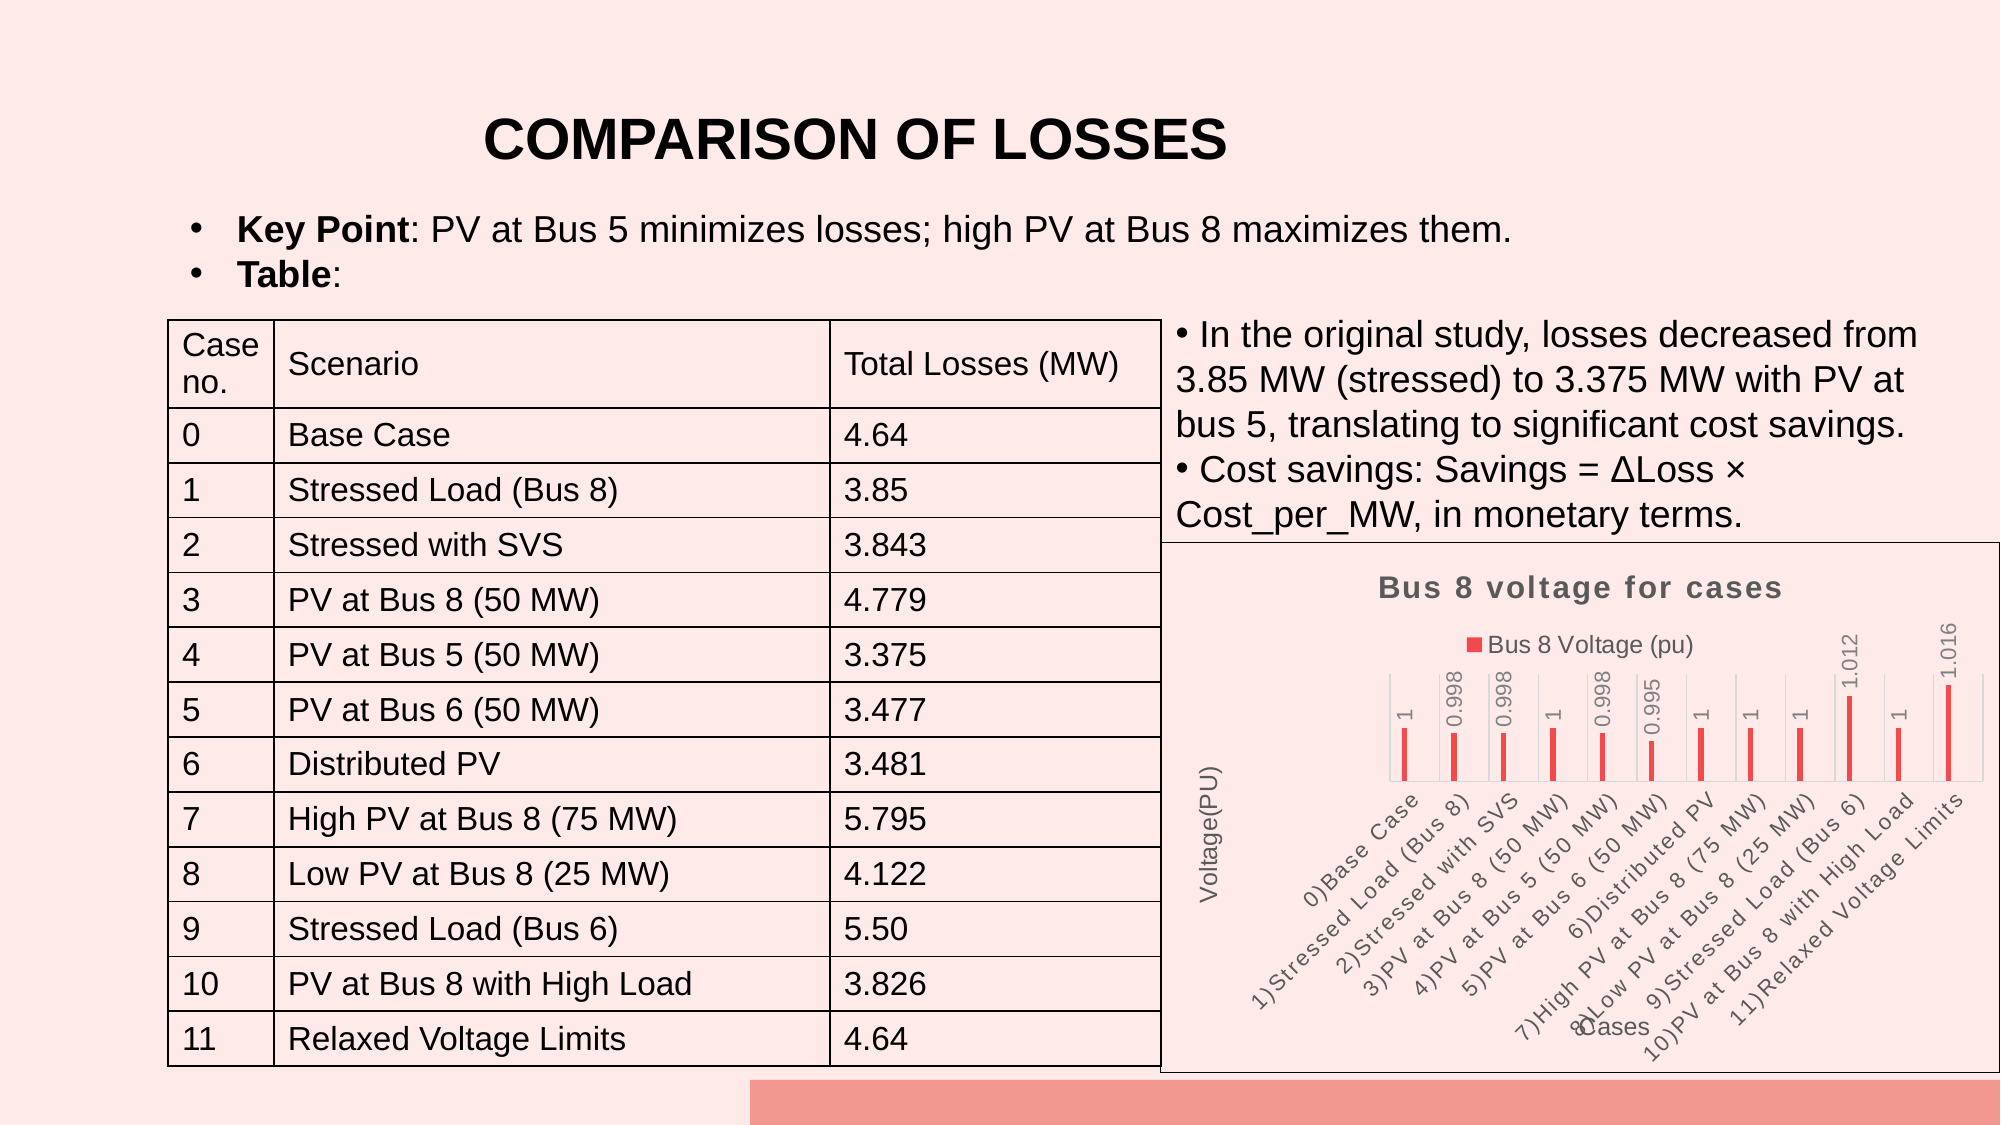

# Comparison of Losses
Key Point: PV at Bus 5 minimizes losses; high PV at Bus 8 maximizes them.
Table:
 In the original study, losses decreased from 3.85 MW (stressed) to 3.375 MW with PV at bus 5, translating to significant cost savings.
 Cost savings: Savings = ΔLoss × Cost_per_MW, in monetary terms.

| Case no. | Scenario | Total Losses (MW) |
| --- | --- | --- |
| 0 | Base Case | 4.64 |
| 1 | Stressed Load (Bus 8) | 3.85 |
| 2 | Stressed with SVS | 3.843 |
| 3 | PV at Bus 8 (50 MW) | 4.779 |
| 4 | PV at Bus 5 (50 MW) | 3.375 |
| 5 | PV at Bus 6 (50 MW) | 3.477 |
| 6 | Distributed PV | 3.481 |
| 7 | High PV at Bus 8 (75 MW) | 5.795 |
| 8 | Low PV at Bus 8 (25 MW) | 4.122 |
| 9 | Stressed Load (Bus 6) | 5.50 |
| 10 | PV at Bus 8 with High Load | 3.826 |
| 11 | Relaxed Voltage Limits | 4.64 |

### Chart: Bus 8 voltage for cases

| Category | Bus 8 Voltage (pu) | Column1 | Column2 |
|---|---|---|---|
| 0)Base Case | 1.0 | None | None |
| 1)Stressed Load (Bus 8) | 0.998 | None | None |
| 2)Stressed with SVS | 0.998 | None | None |
| 3)PV at Bus 8 (50 MW) | 1.0 | None | None |
| 4)PV at Bus 5 (50 MW) | 0.998 | None | None |
| 5)PV at Bus 6 (50 MW) | 0.995 | None | None |
| 6)Distributed PV | 1.0 | None | None |
| 7)High PV at Bus 8 (75 MW) | 1.0 | None | None |
| 8)Low PV at Bus 8 (25 MW) | 1.0 | None | None |
| 9)Stressed Load (Bus 6) | 1.012 | None | None |
| 10)PV at Bus 8 with High Load | 1.0 | None | None |
| 11)Relaxed Voltage Limits | 1.016 | None | None |